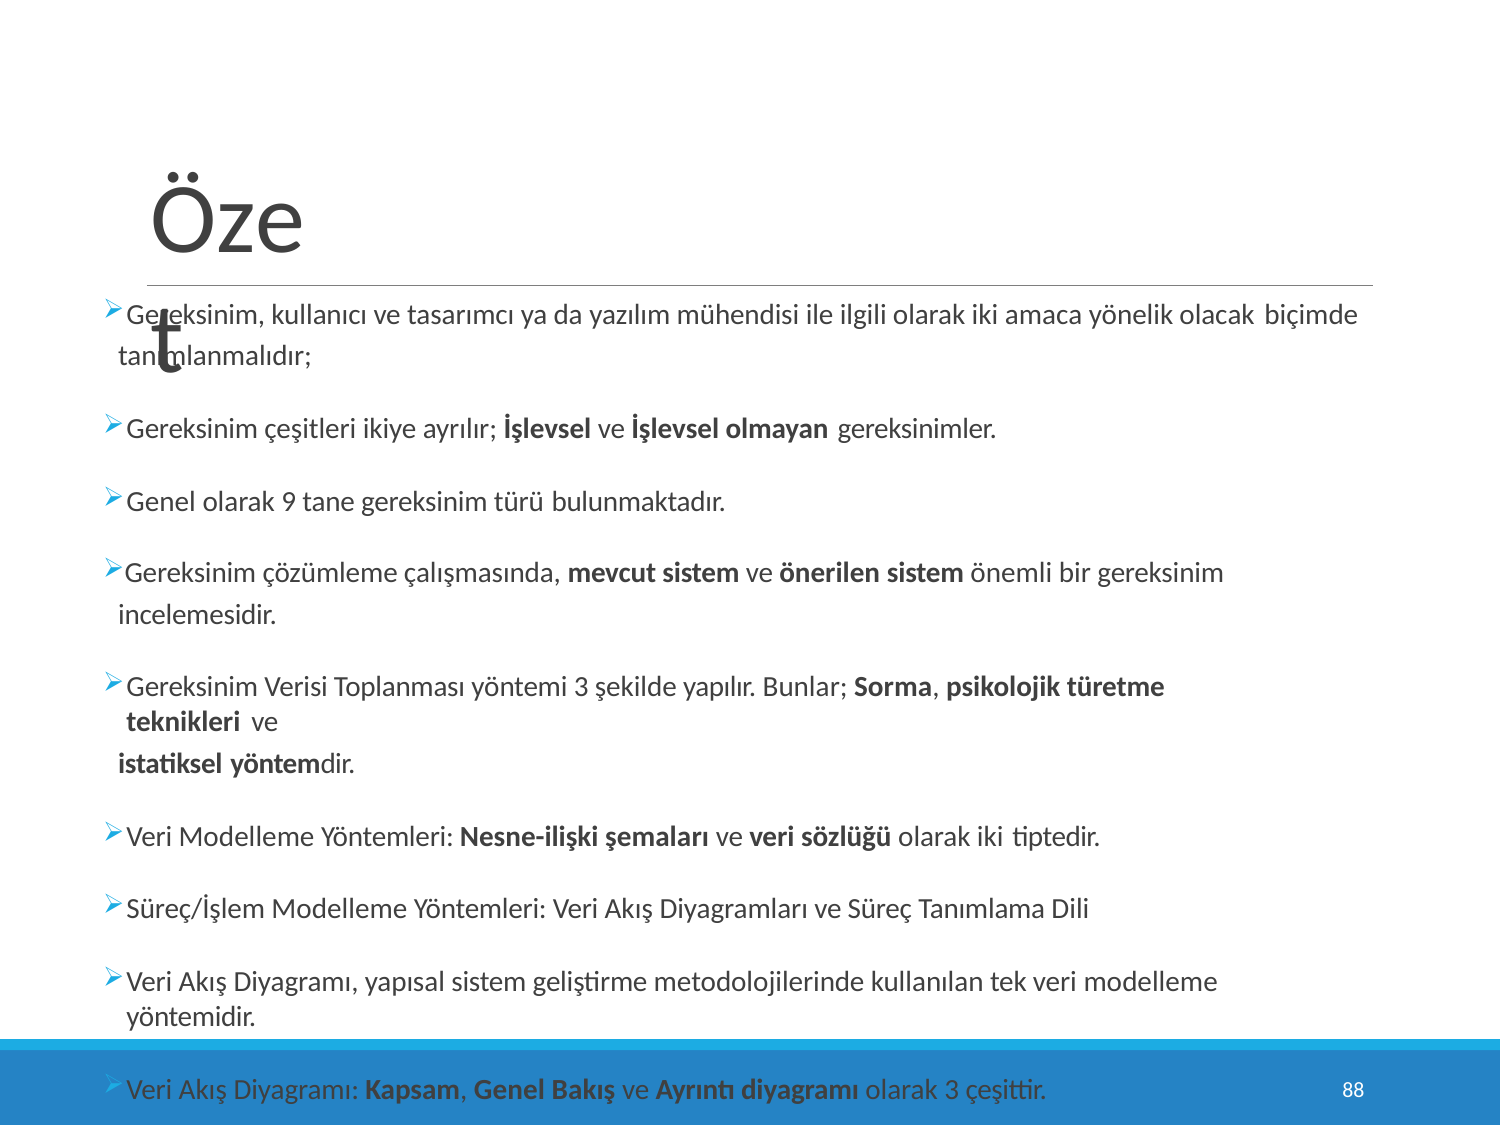

# Özet

Gereksinim, kullanıcı ve tasarımcı ya da yazılım mühendisi ile ilgili olarak iki amaca yönelik olacak biçimde
tanımlanmalıdır;

Gereksinim çeşitleri ikiye ayrılır; İşlevsel ve İşlevsel olmayan gereksinimler.

Genel olarak 9 tane gereksinim türü bulunmaktadır.
Gereksinim çözümleme çalışmasında, mevcut sistem ve önerilen sistem önemli bir gereksinim  incelemesidir.

Gereksinim Verisi Toplanması yöntemi 3 şekilde yapılır. Bunlar; Sorma, psikolojik türetme teknikleri ve
istatiksel yöntemdir.

Veri Modelleme Yöntemleri: Nesne-ilişki şemaları ve veri sözlüğü olarak iki tiptedir.

Süreç/İşlem Modelleme Yöntemleri: Veri Akış Diyagramları ve Süreç Tanımlama Dili

Veri Akış Diyagramı, yapısal sistem geliştirme metodolojilerinde kullanılan tek veri modelleme yöntemidir.

Veri Akış Diyagramı: Kapsam, Genel Bakış ve Ayrıntı diyagramı olarak 3 çeşittir.
88